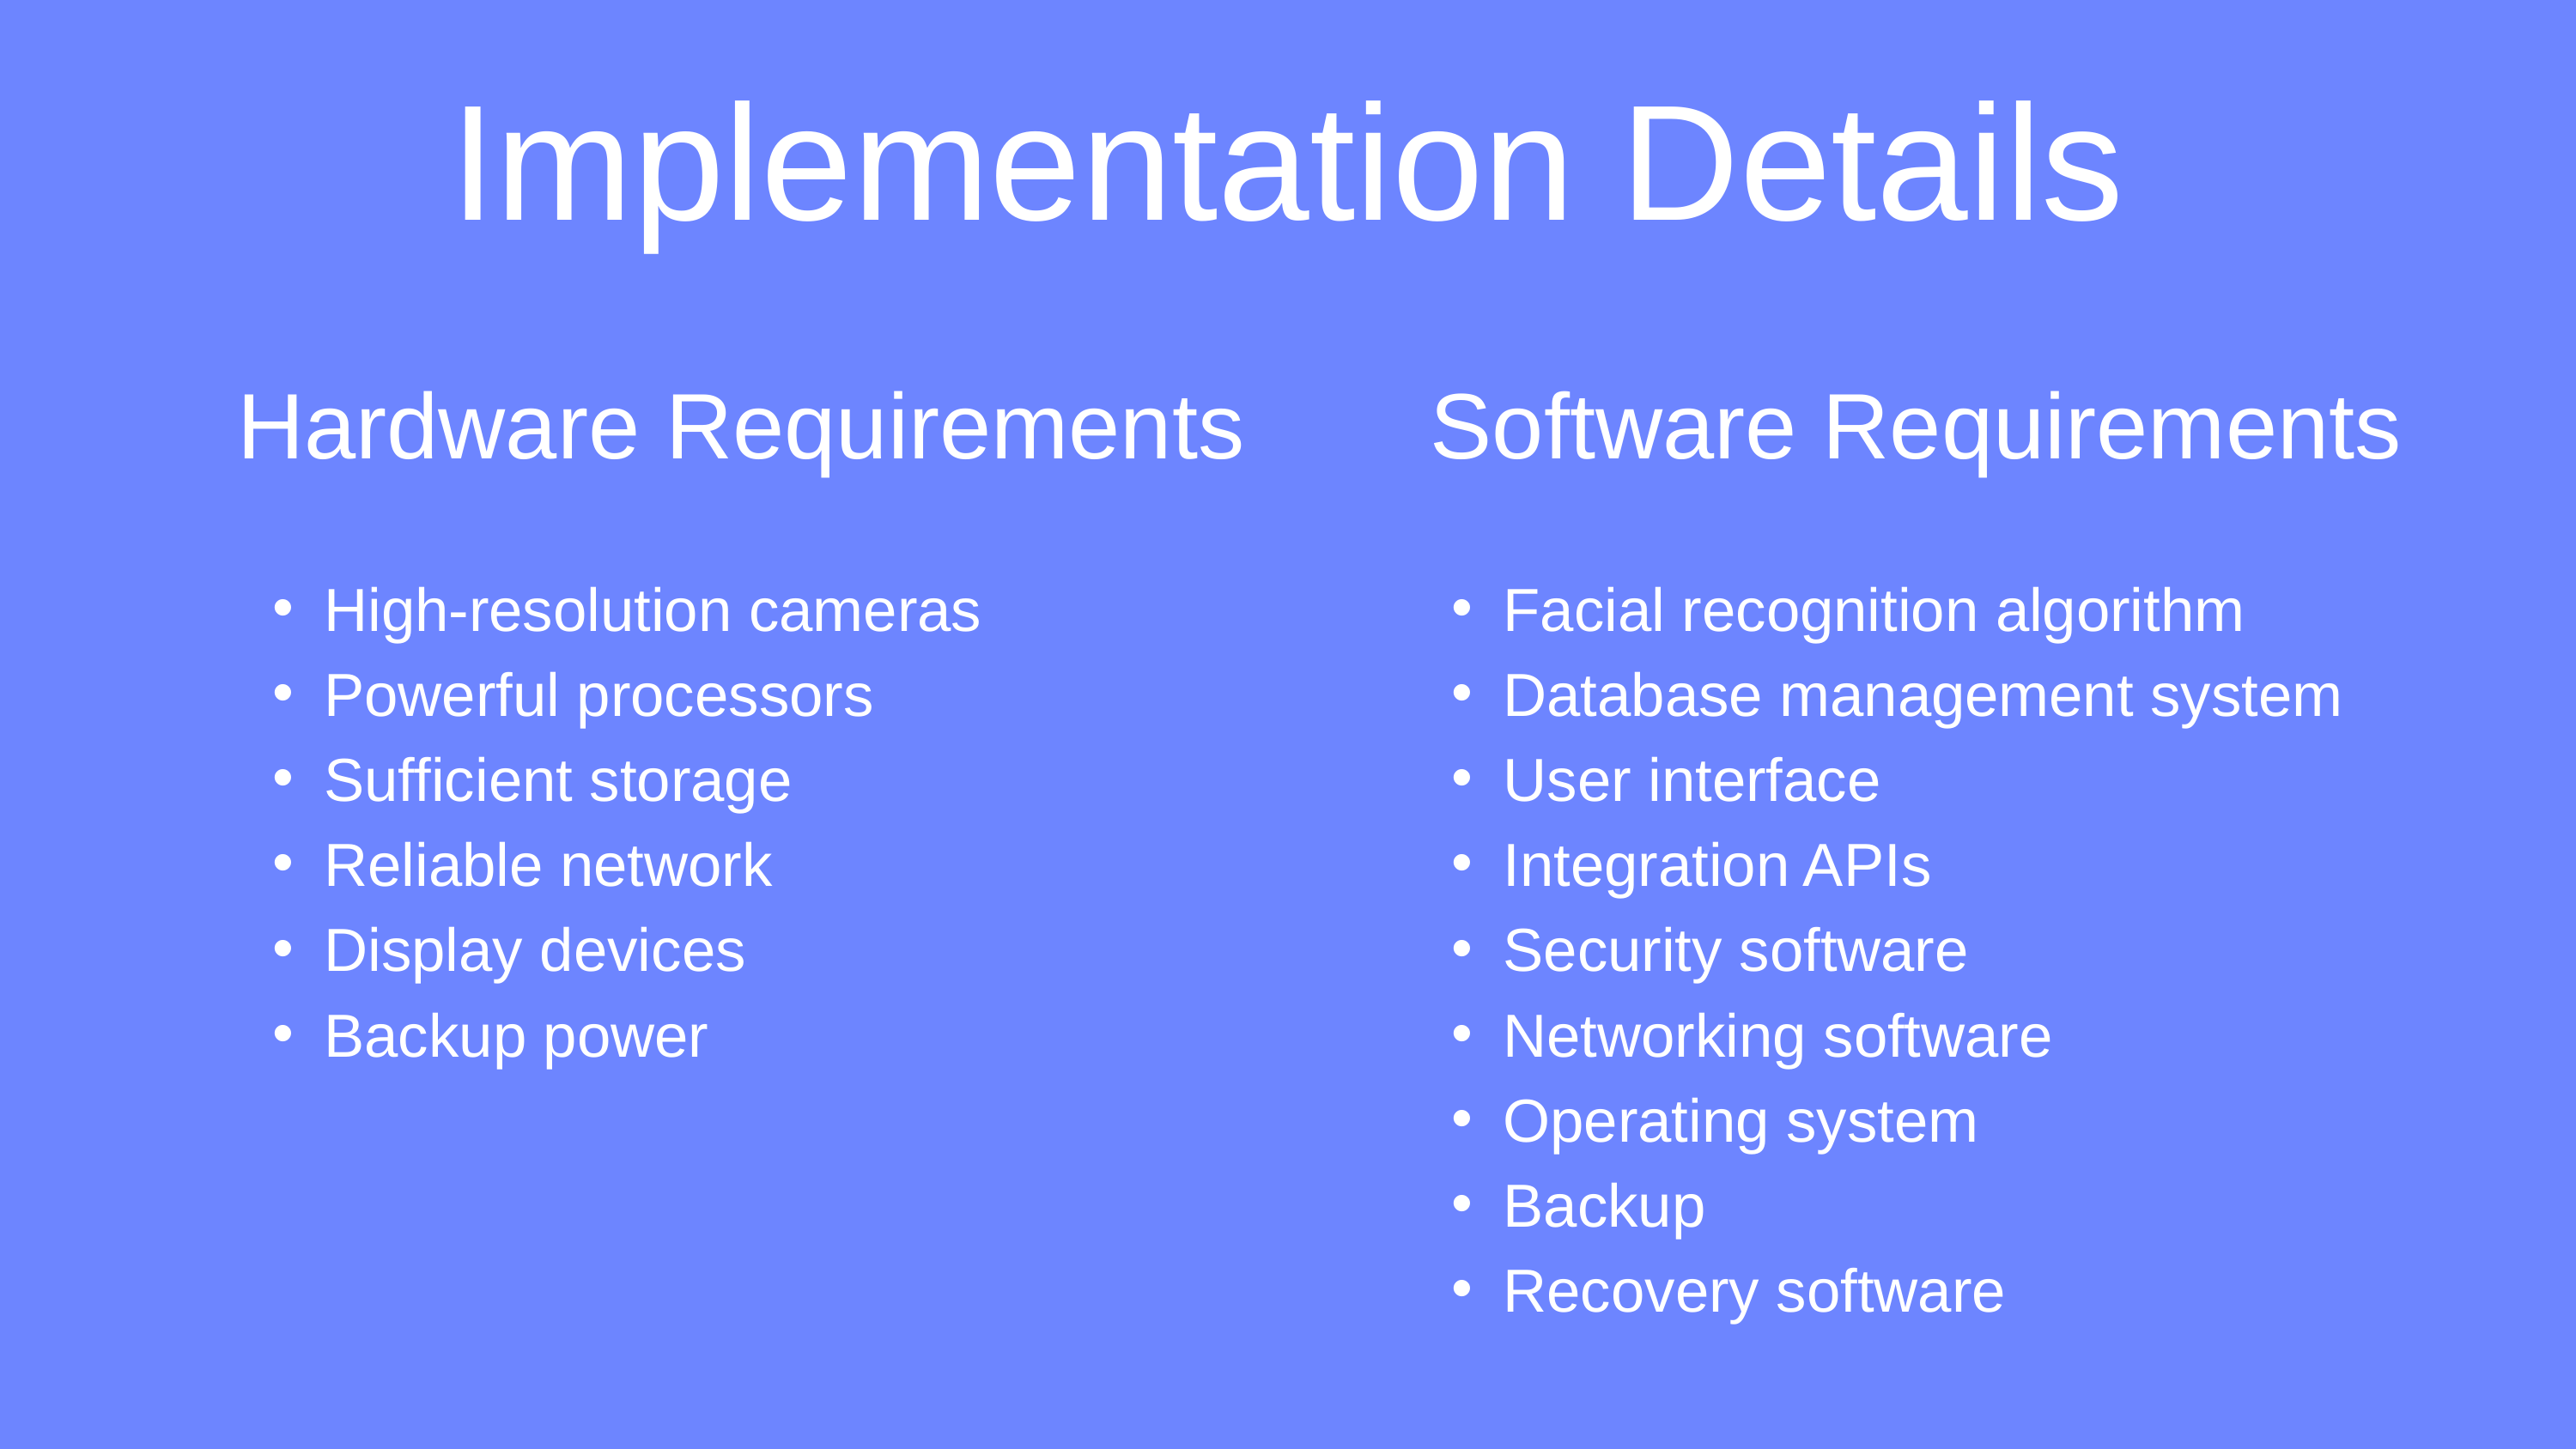

Implementation Details
Hardware Requirements
Software Requirements
High-resolution cameras
Powerful processors
Sufficient storage
Reliable network
Display devices
Backup power
Facial recognition algorithm
Database management system
User interface
Integration APIs
Security software
Networking software
Operating system
Backup
Recovery software